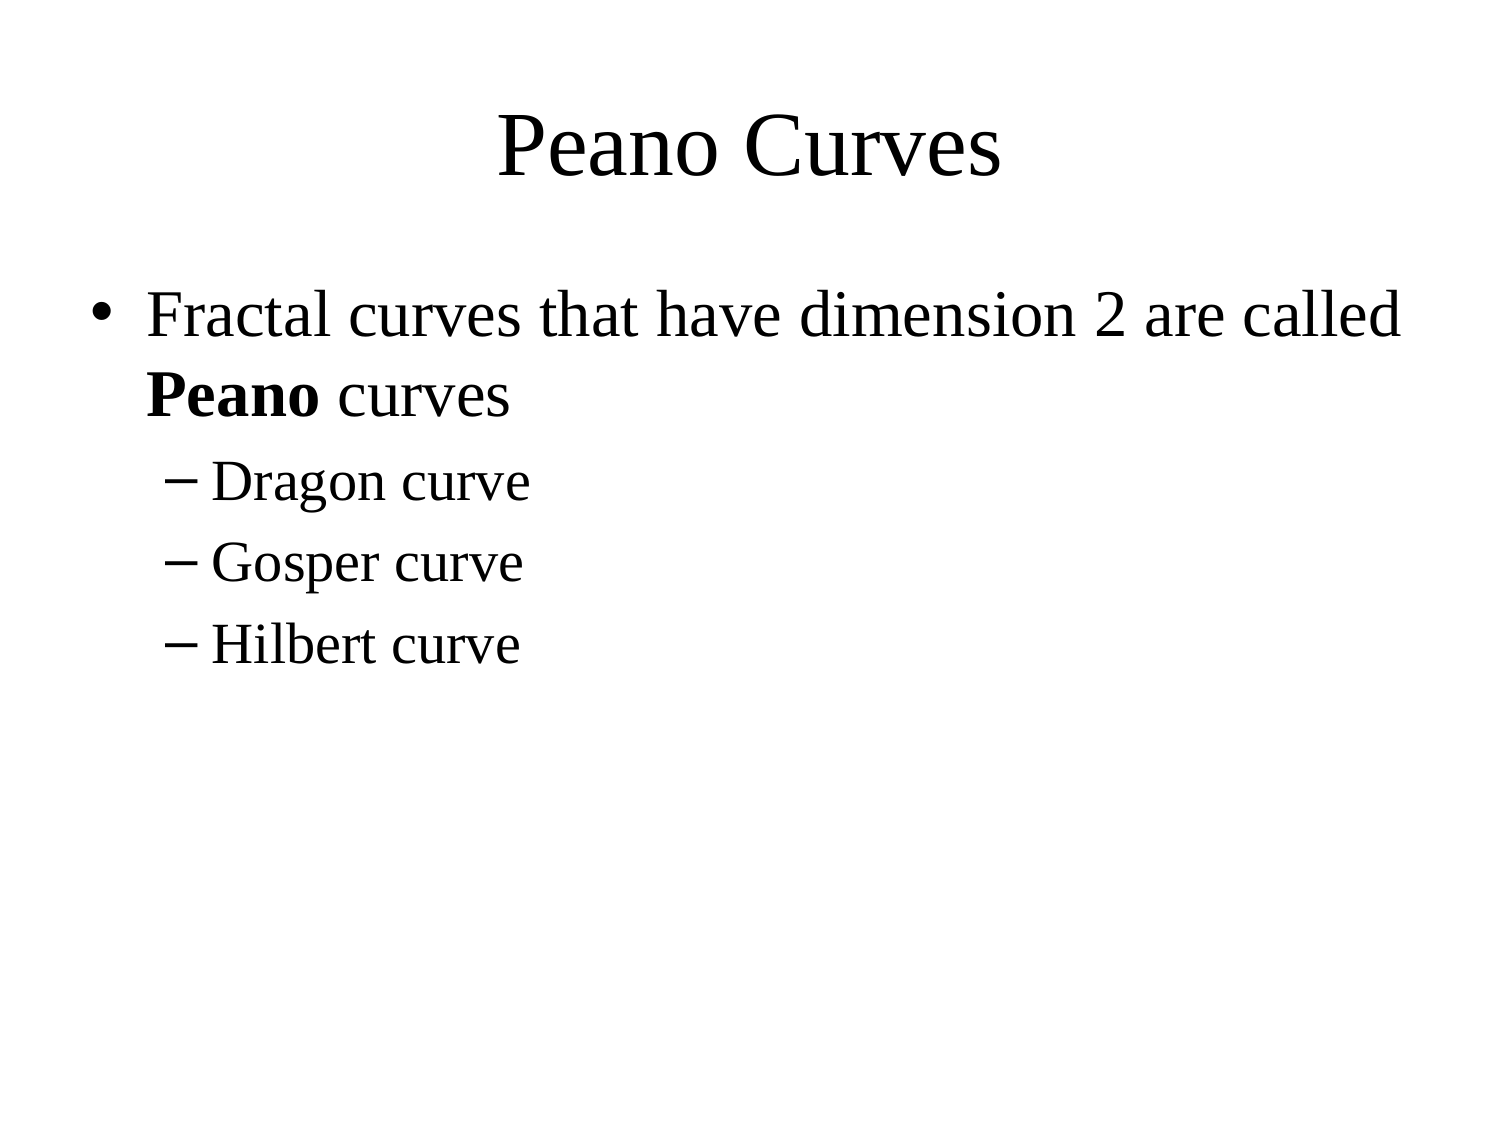

# Peano Curves
Fractal curves that have dimension 2 are called Peano curves
Dragon curve
Gosper curve
Hilbert curve